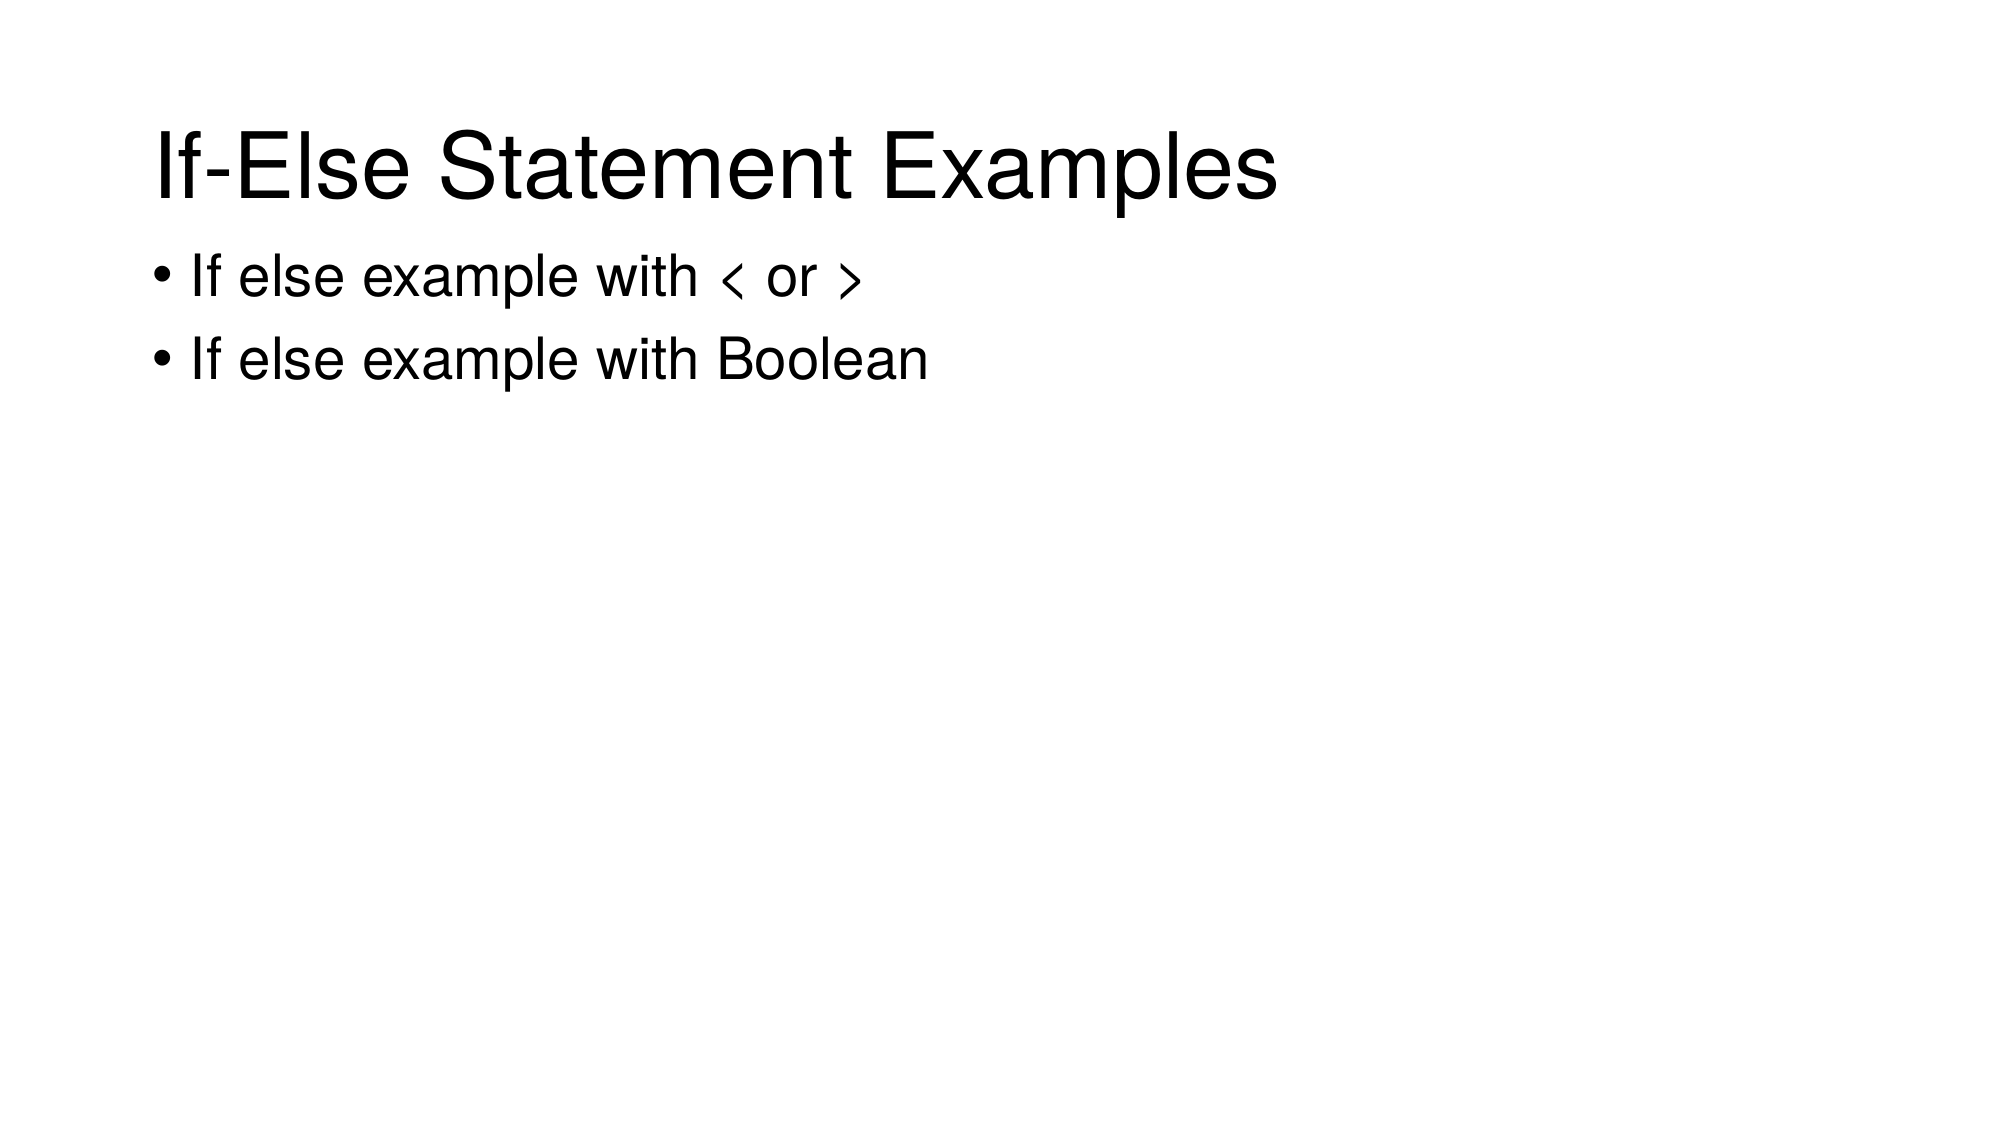

# If-Else Statement Examples
If else example with < or >
If else example with Boolean